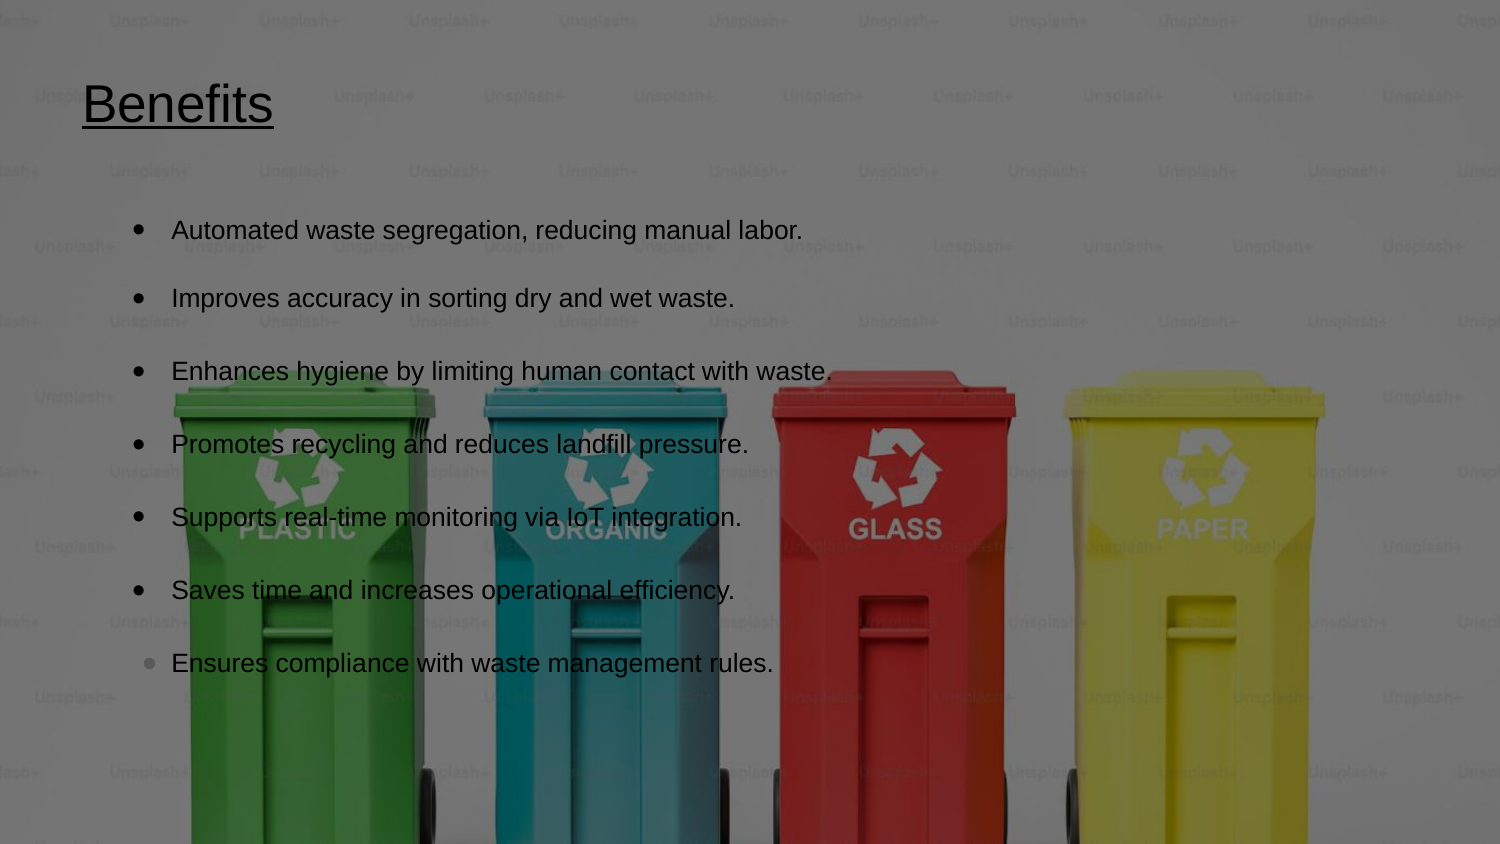

# Benefits
Automated waste segregation, reducing manual labor.
Improves accuracy in sorting dry and wet waste.
Enhances hygiene by limiting human contact with waste.
Promotes recycling and reduces landfill pressure.
Supports real-time monitoring via IoT integration.
Saves time and increases operational efficiency.
Ensures compliance with waste management rules.